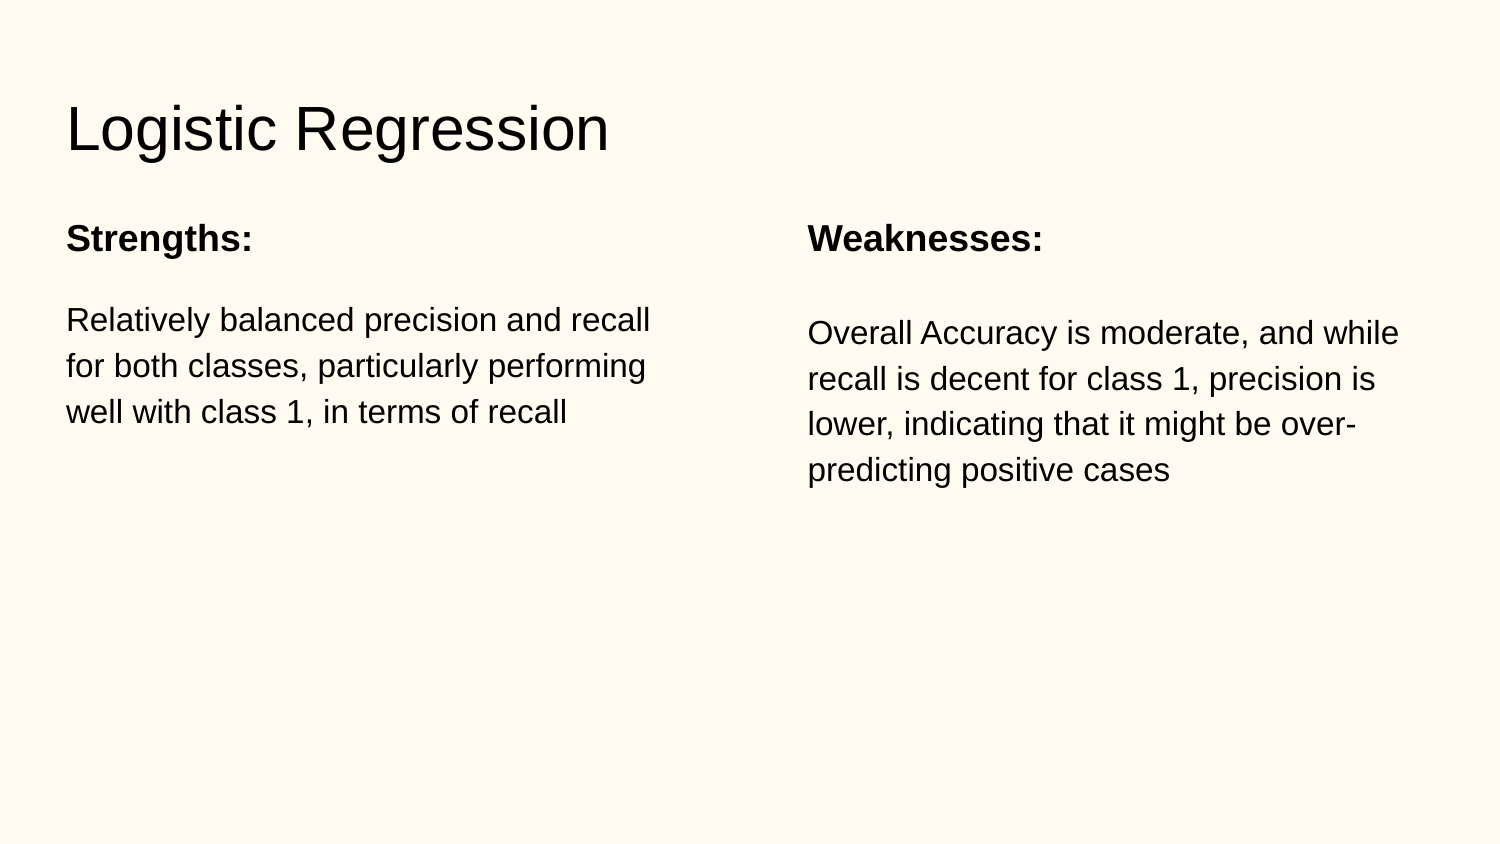

# Logistic Regression
Strengths:
Relatively balanced precision and recall for both classes, particularly performing well with class 1, in terms of recall
Weaknesses:

Overall Accuracy is moderate, and while recall is decent for class 1, precision is lower, indicating that it might be over-predicting positive cases